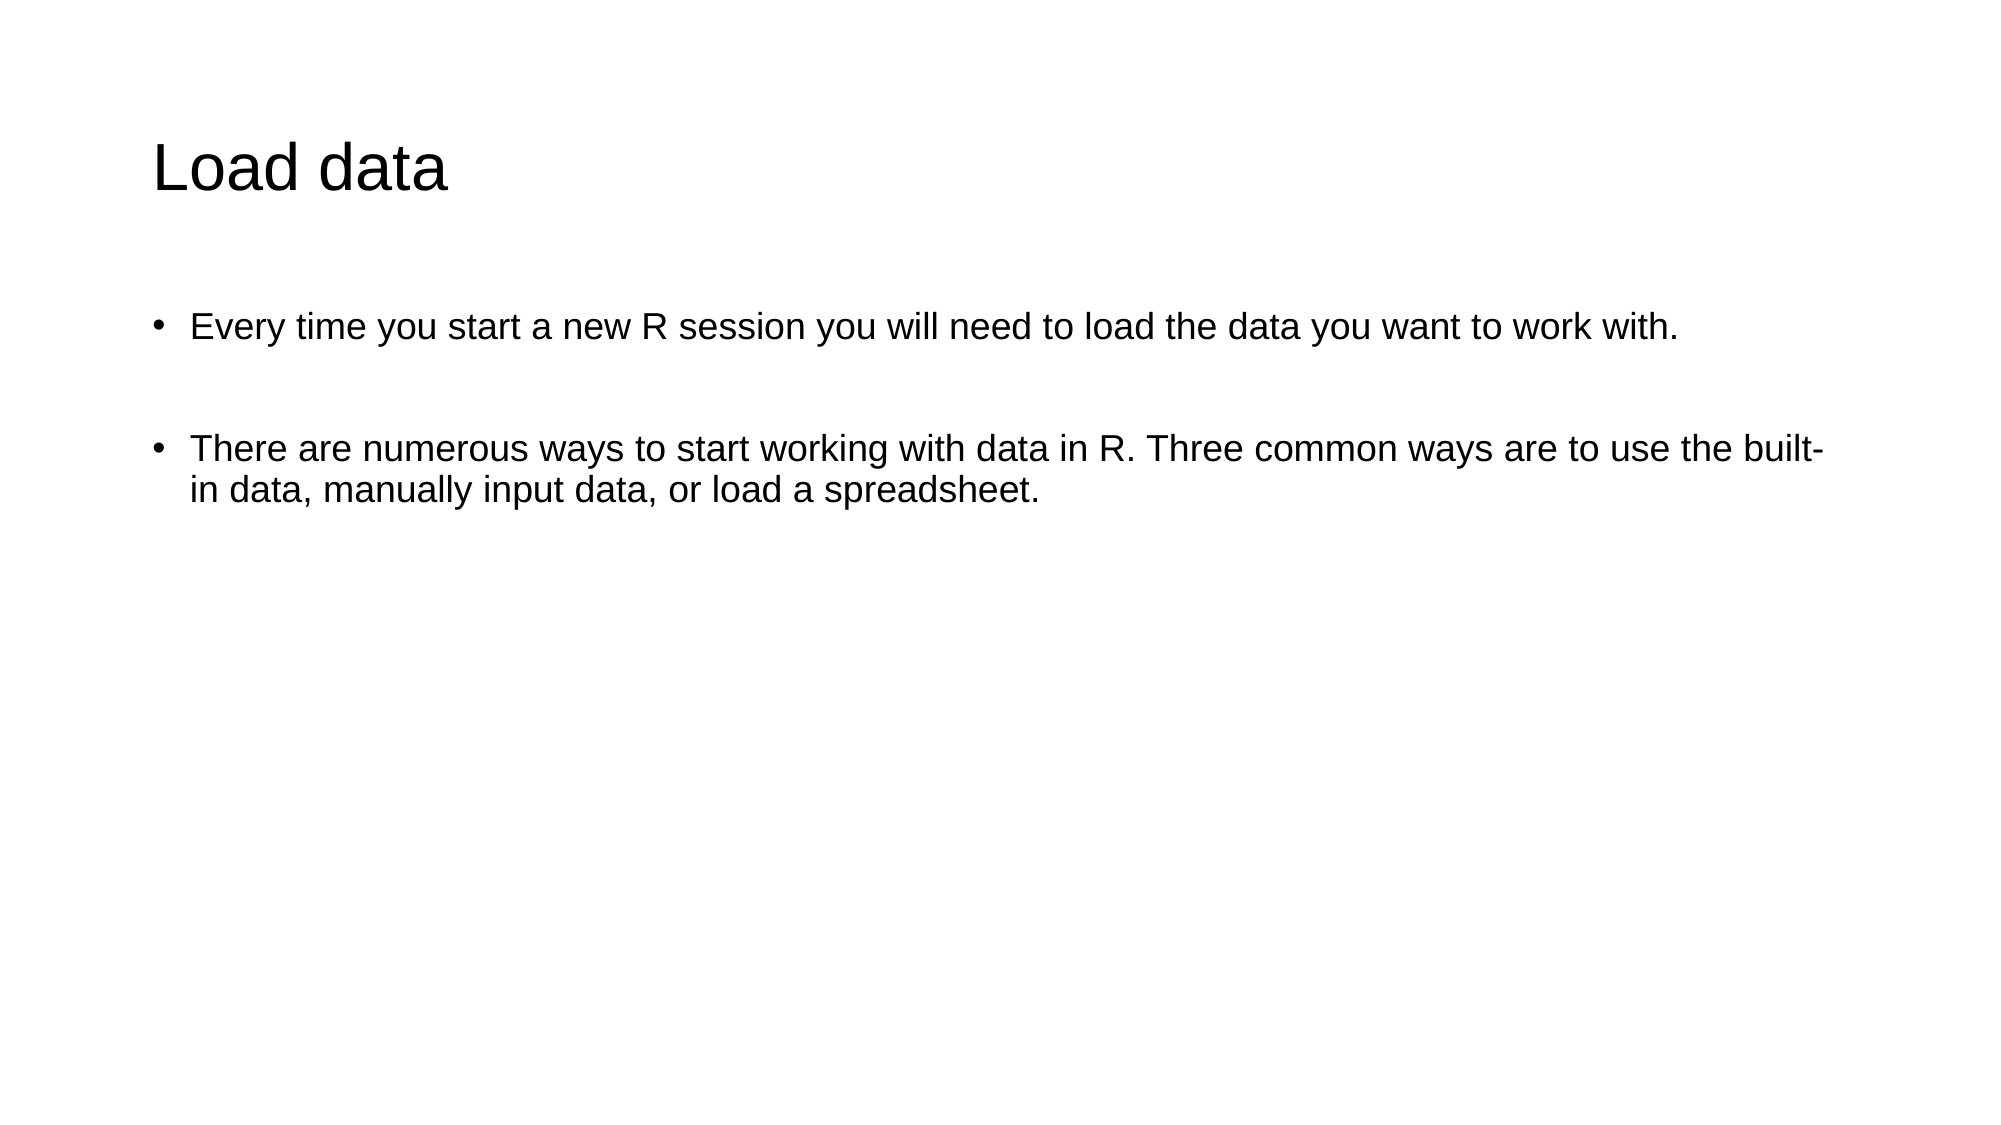

# Load data
Every time you start a new R session you will need to load the data you want to work with.

There are numerous ways to start working with data in R. Three common ways are to use the built-in data, manually input data, or load a spreadsheet.